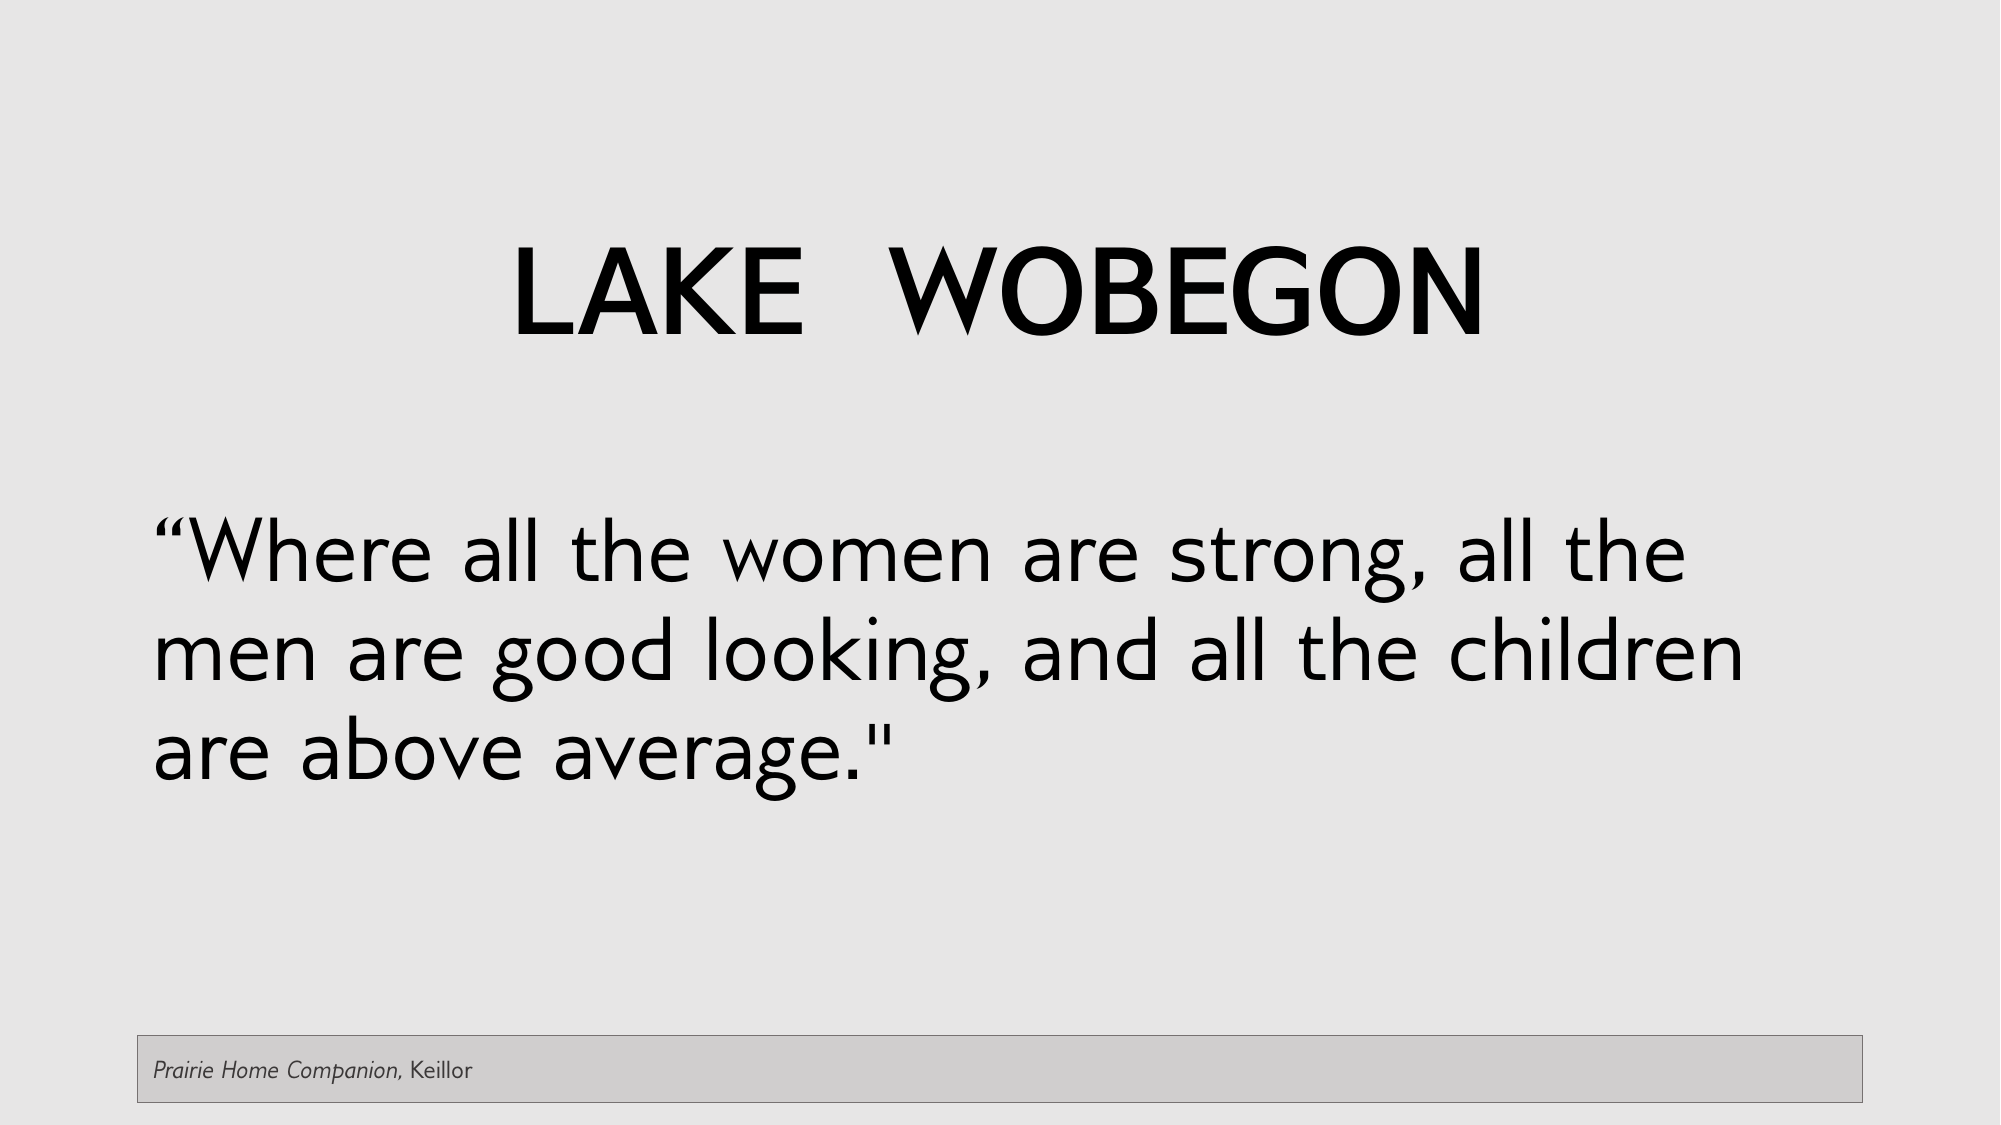

Lake  Wobegon

“Where all the women are strong, all the men are good looking, and all the children are above average."
Prairie Home Companion, Keillor